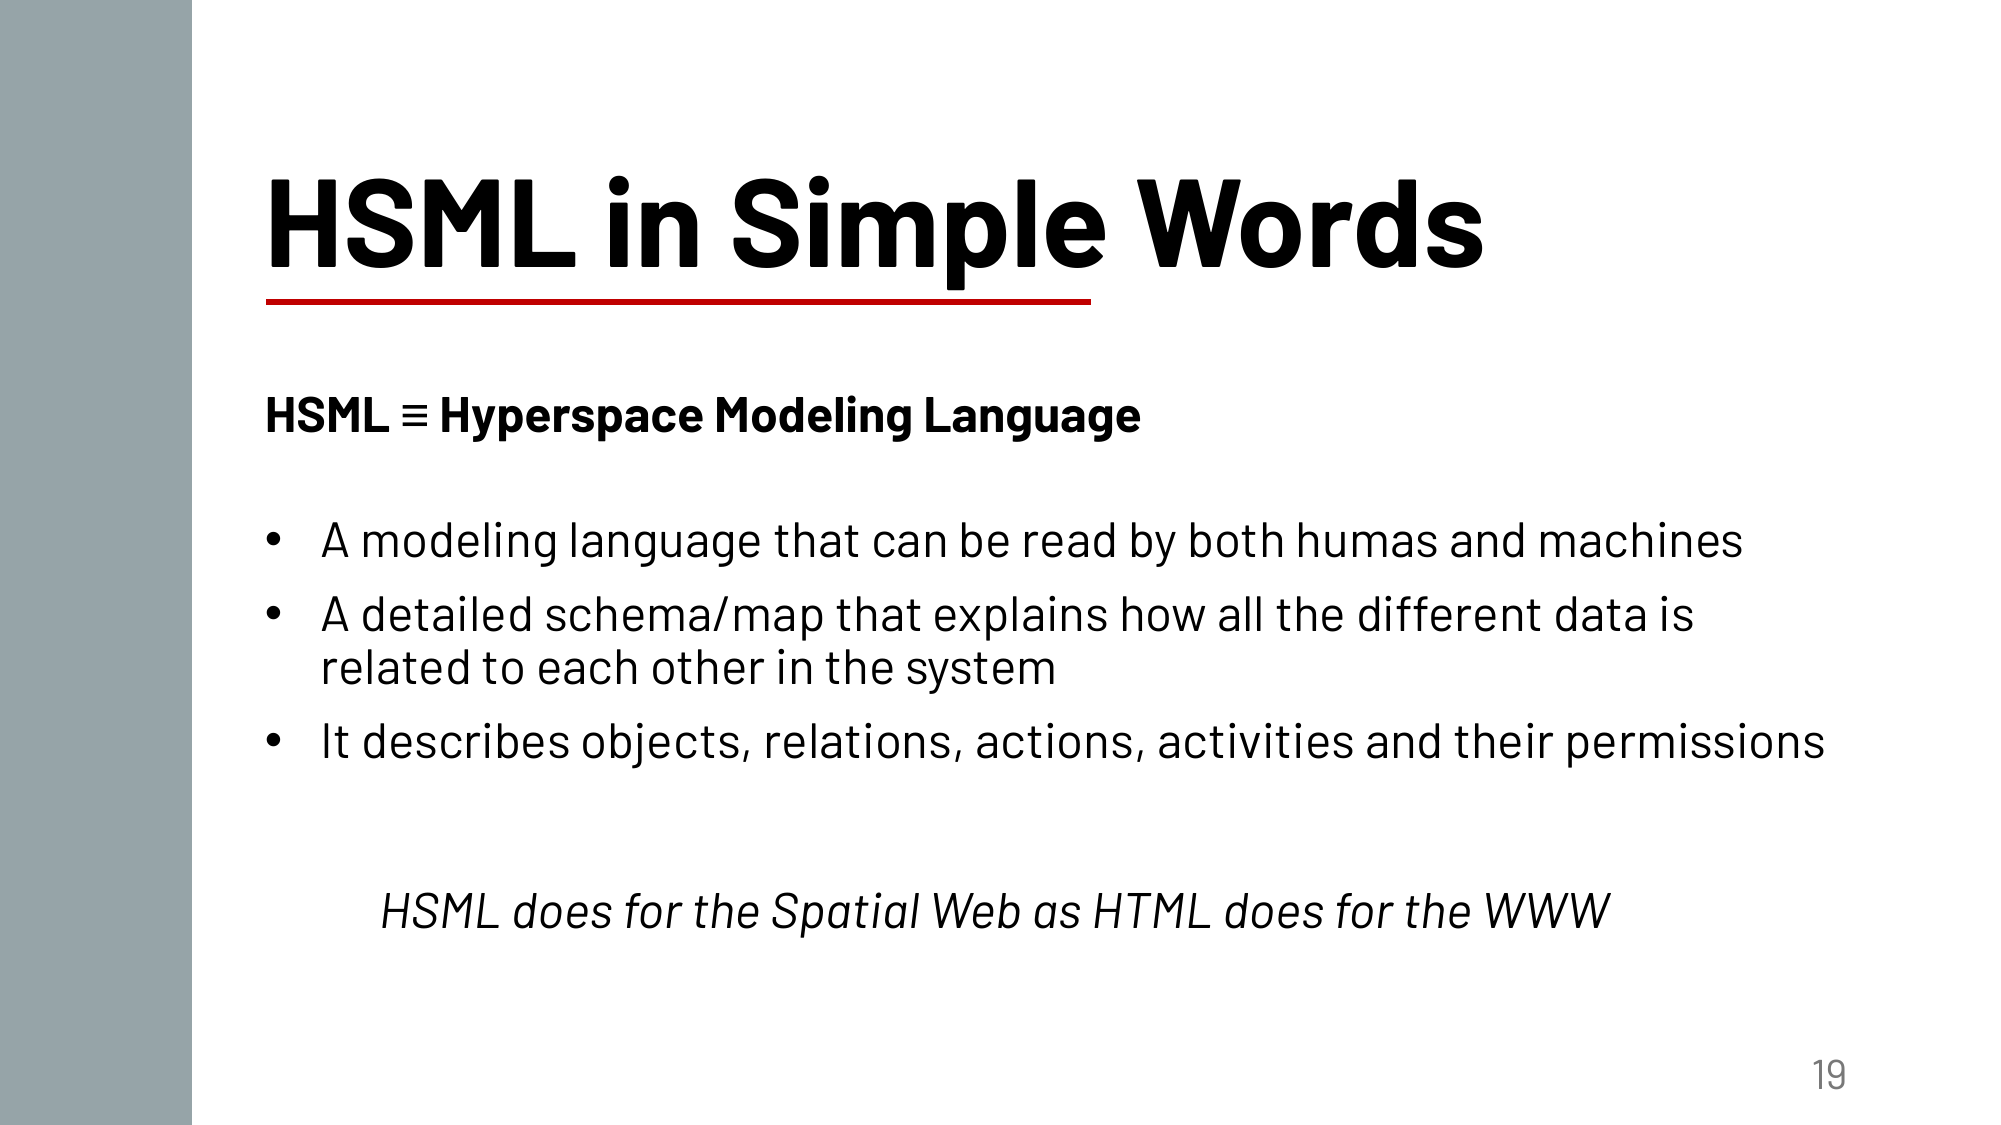

# HSML in Simple Words
HSML ≡ Hyperspace Modeling Language
A modeling language that can be read by both humas and machines
A detailed schema/map that explains how all the different data is related to each other in the system
It describes objects, relations, actions, activities and their permissions
HSML does for the Spatial Web as HTML does for the WWW
19